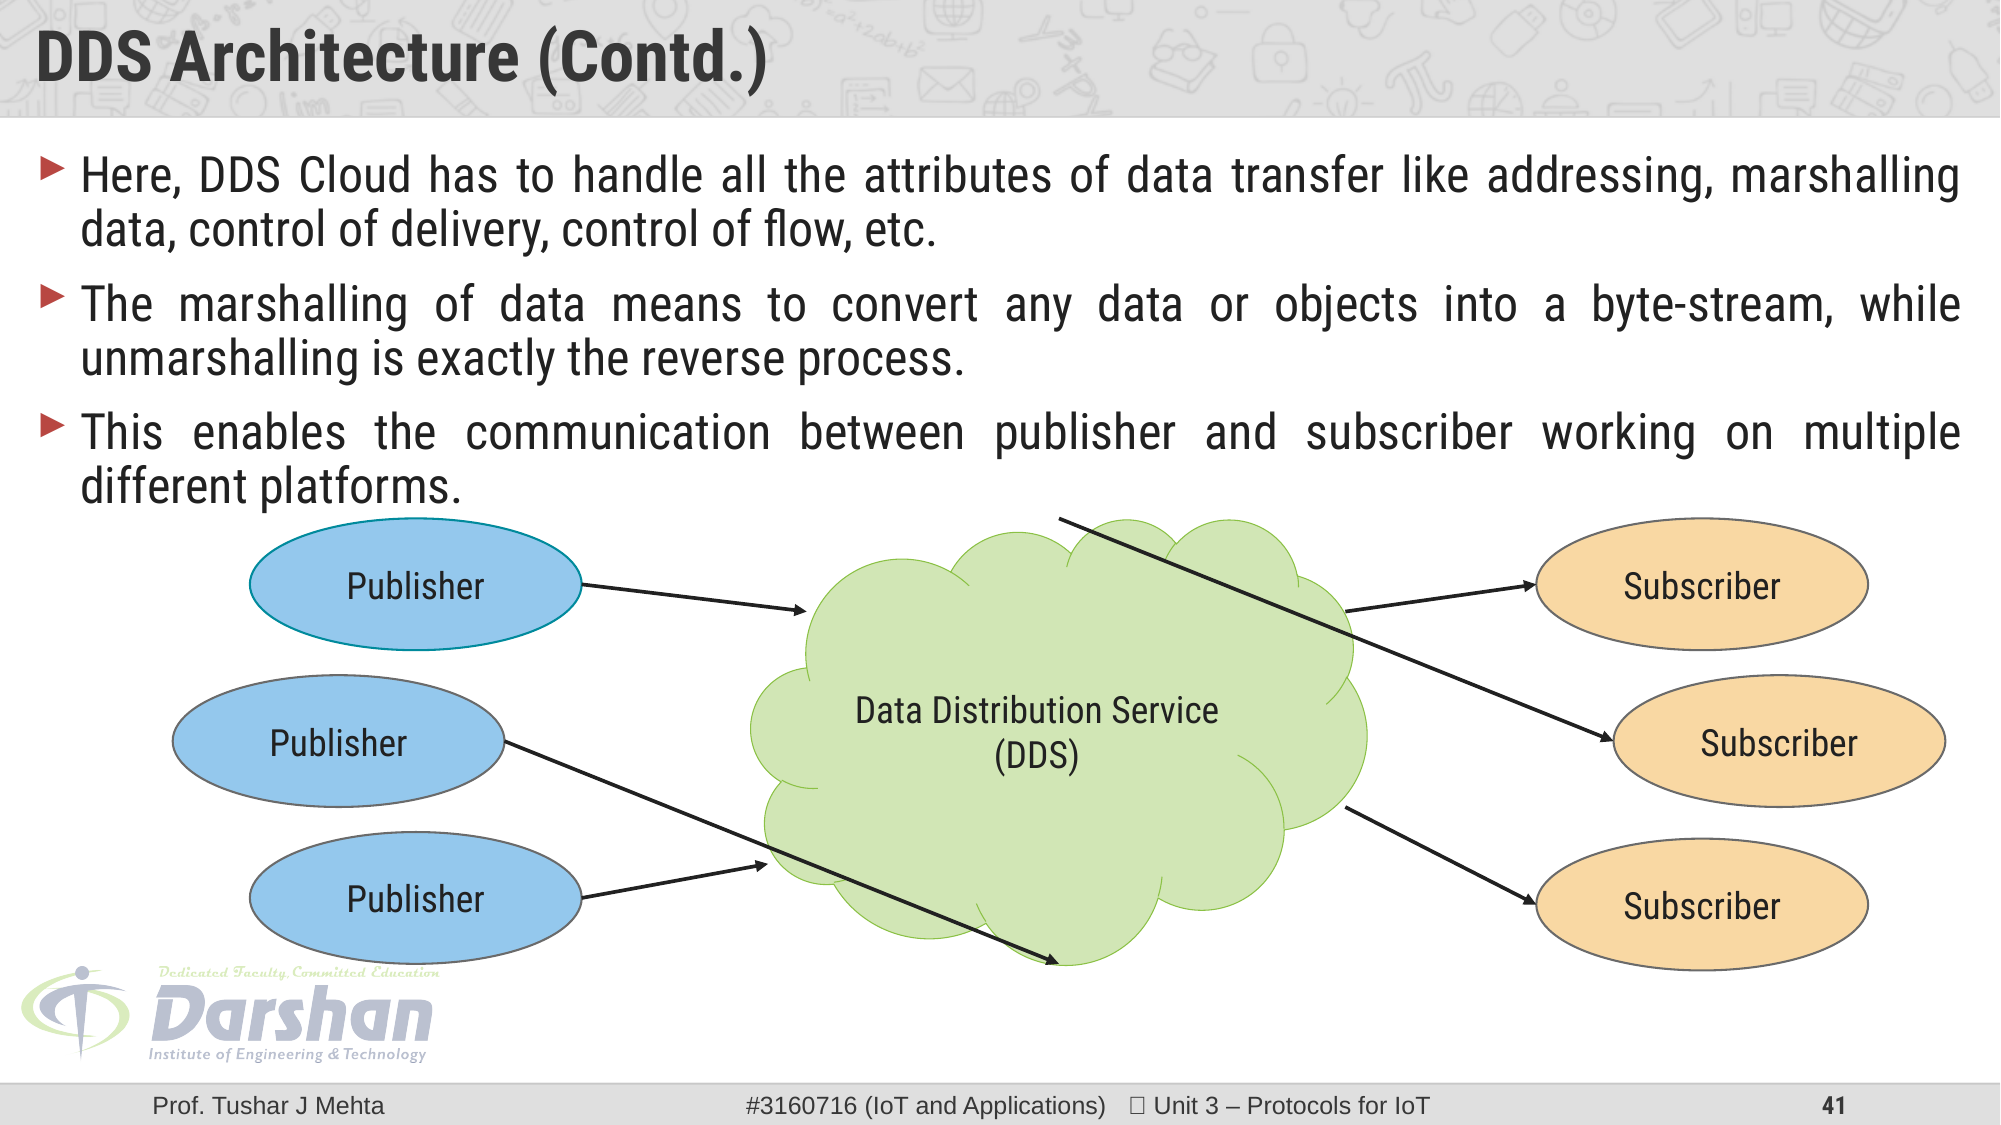

# DDS Architecture (Contd.)
Here, DDS Cloud has to handle all the attributes of data transfer like addressing, marshalling data, control of delivery, control of flow, etc.
The marshalling of data means to convert any data or objects into a byte-stream, while unmarshalling is exactly the reverse process.
This enables the communication between publisher and subscriber working on multiple different platforms.
Publisher
Data Distribution Service
(DDS)
Subscriber
Subscriber
Publisher
Publisher
Subscriber